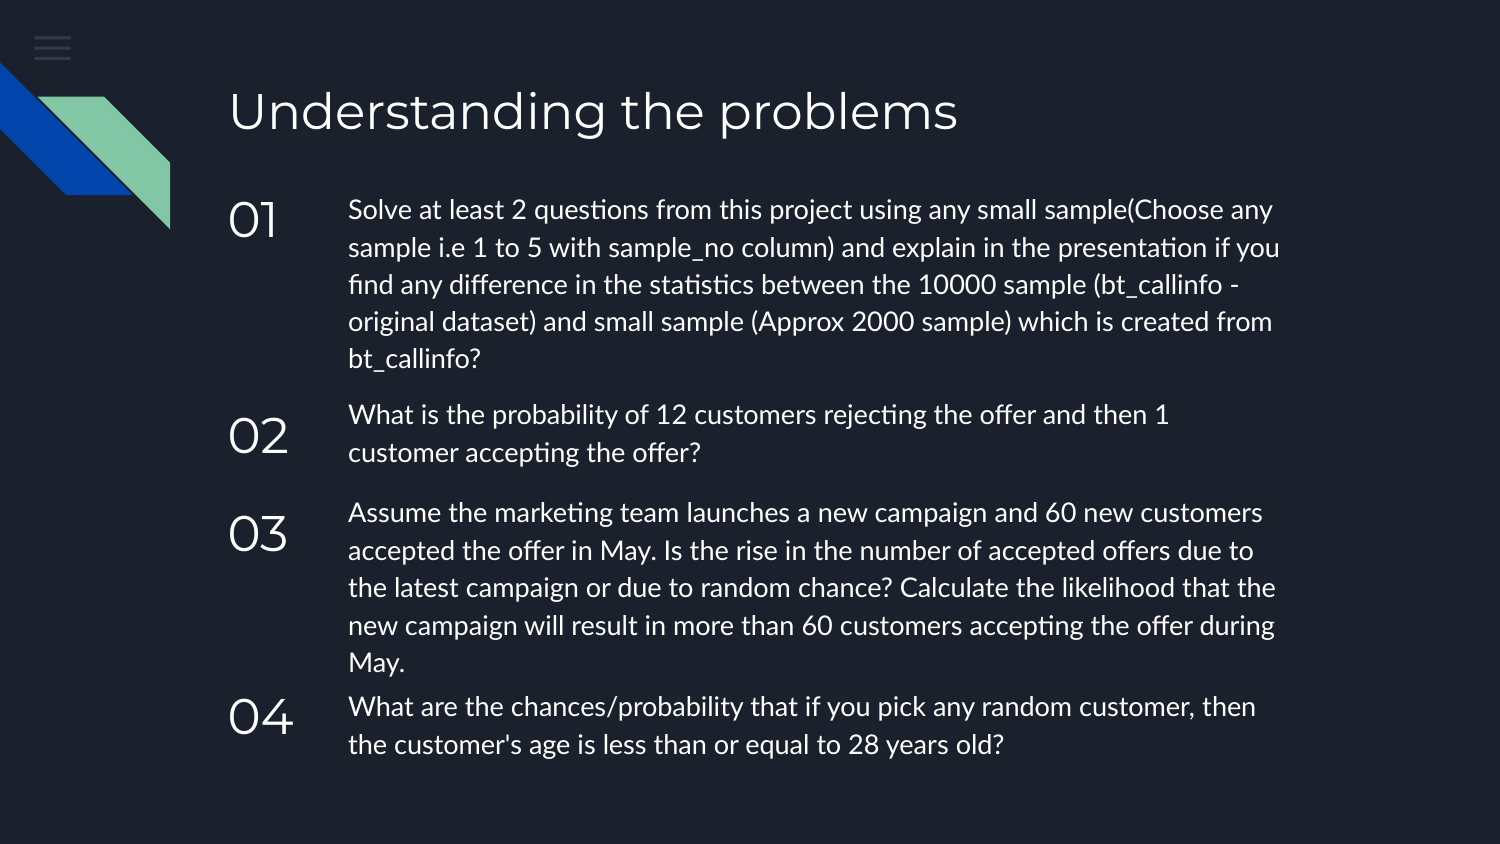

# Understanding the problems
01

Solve at least 2 questions from this project using any small sample(Choose any sample i.e 1 to 5 with sample_no column) and explain in the presentation if you find any difference in the statistics between the 10000 sample (bt_callinfo - original dataset) and small sample (Approx 2000 sample) which is created from bt_callinfo?
What is the probability of 12 customers rejecting the offer and then 1 customer accepting the offer?
02

Assume the marketing team launches a new campaign and 60 new customers accepted the offer in May. Is the rise in the number of accepted offers due to the latest campaign or due to random chance? Calculate the likelihood that the new campaign will result in more than 60 customers accepting the offer during May.
03
What are the chances/probability that if you pick any random customer, then the customer's age is less than or equal to 28 years old?
04